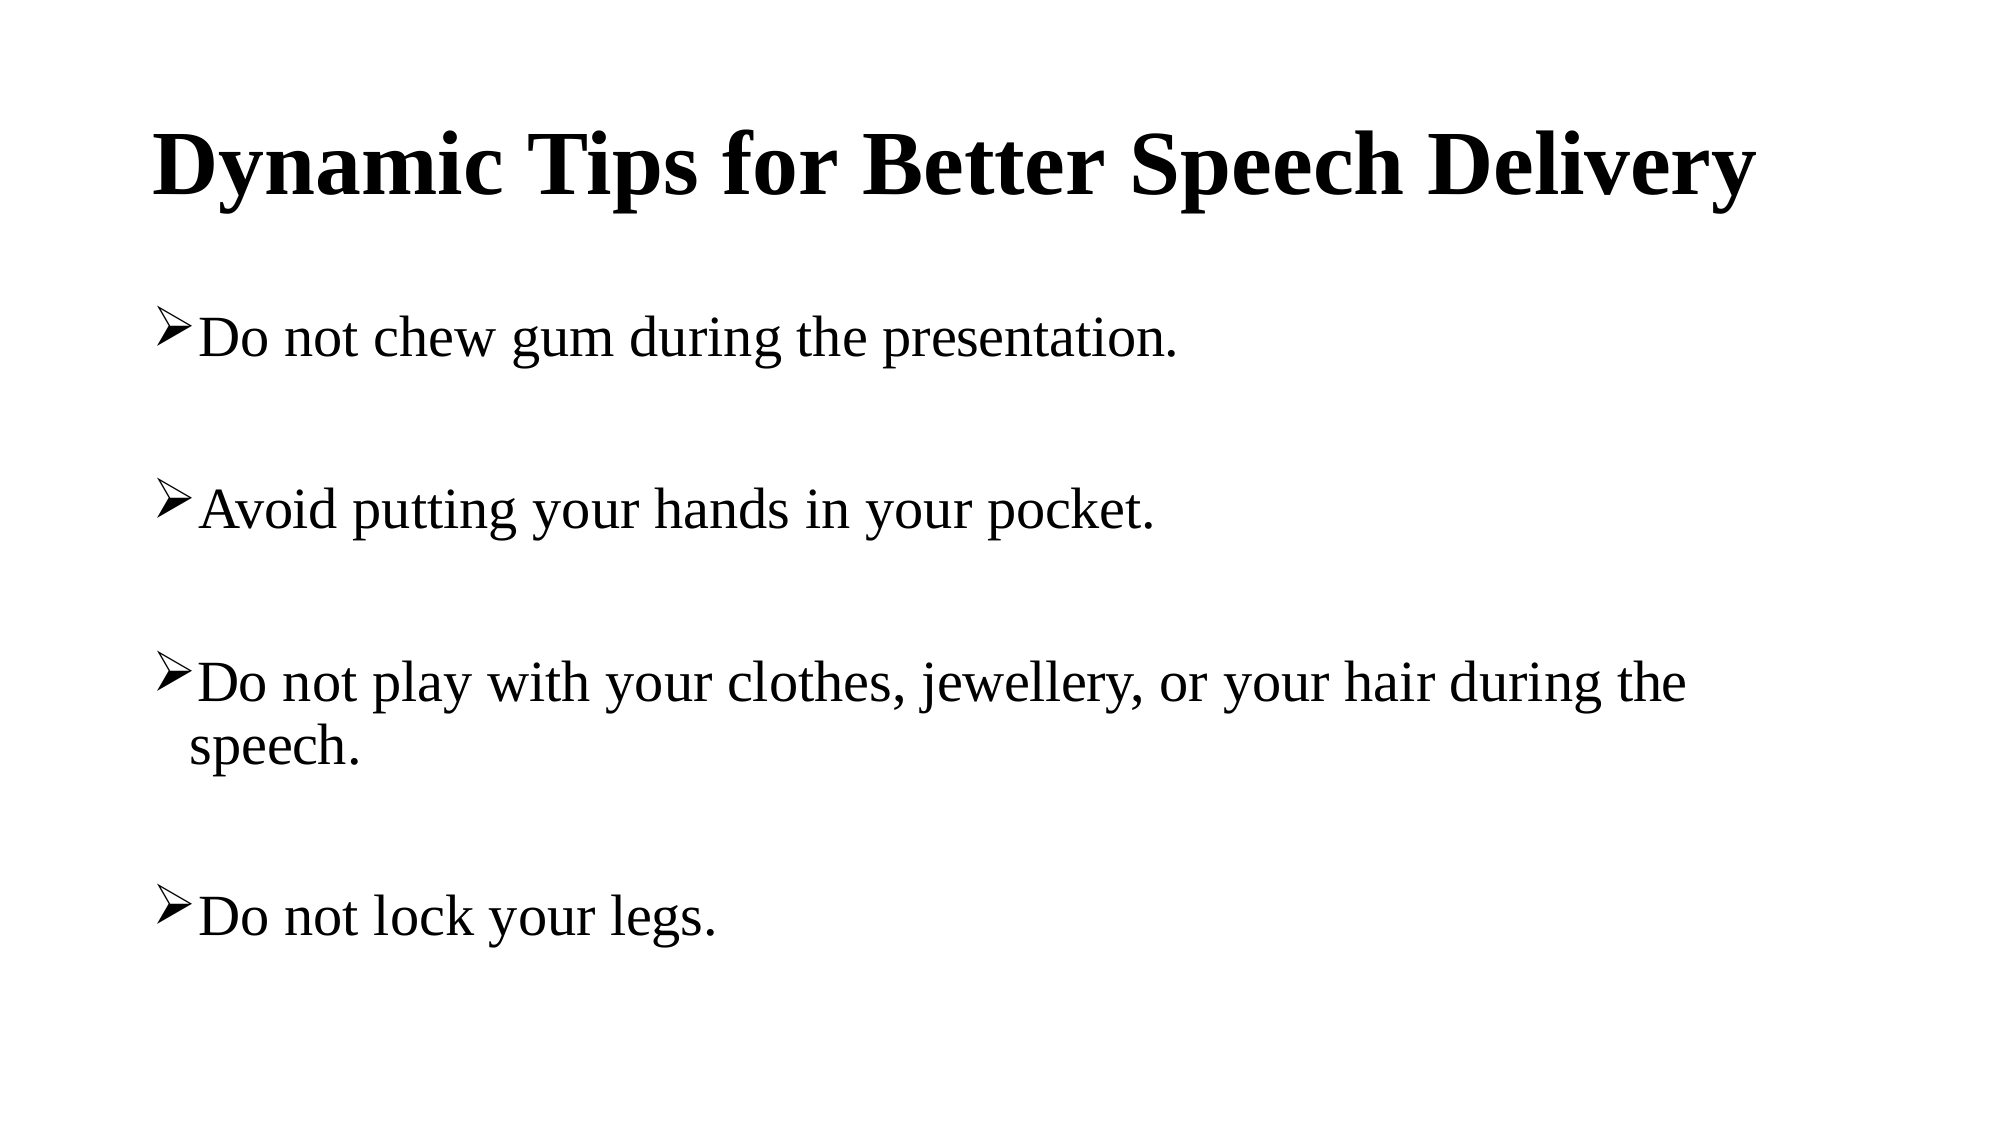

# Dynamic Tips for Better Speech Delivery
Do not chew gum during the presentation.

Avoid putting your hands in your pocket.

Do not play with your clothes, jewellery, or your hair during the speech.

Do not lock your legs.